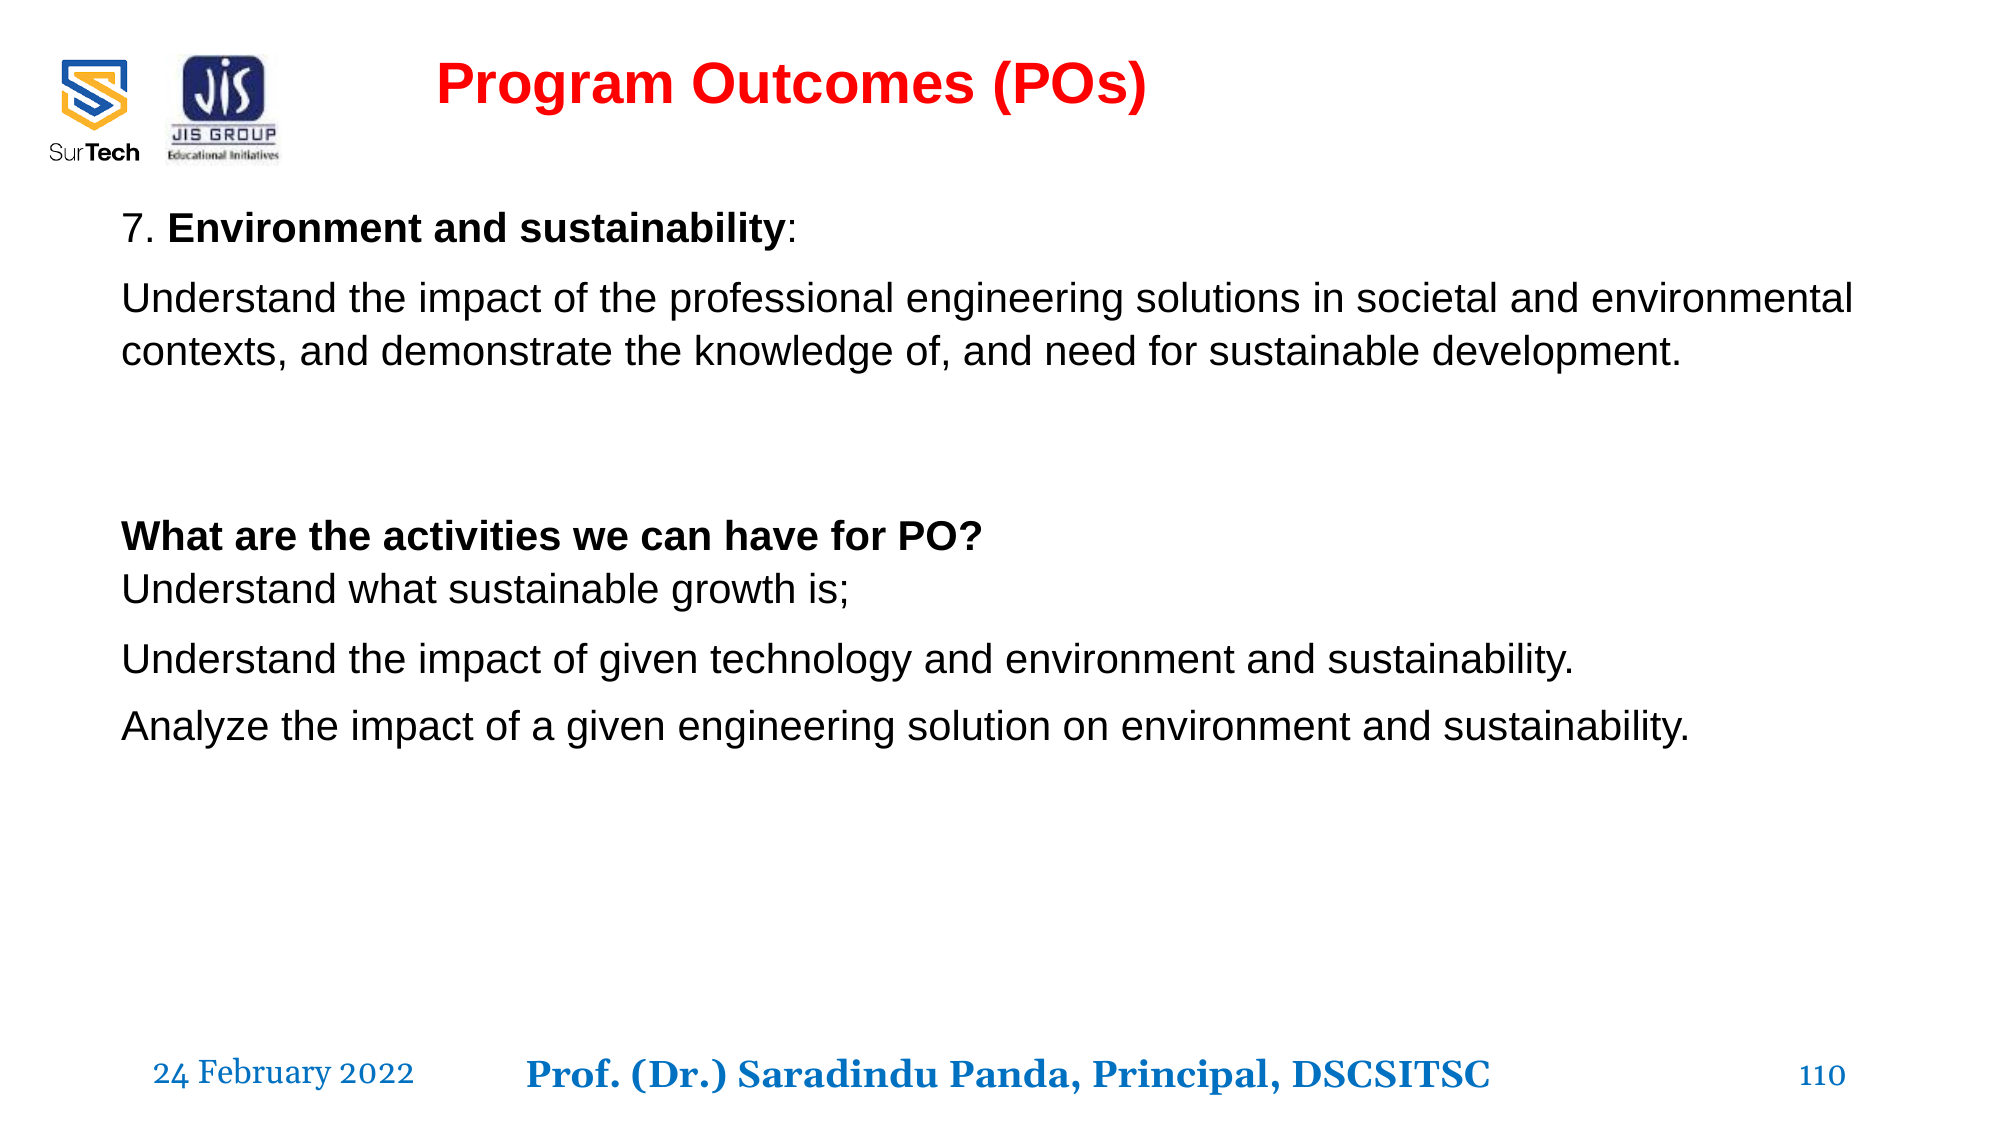

Program Outcomes (POs)
7. Environment and sustainability:
Understand the impact of the professional engineering solutions in societal and environmental contexts, and demonstrate the knowledge of, and need for sustainable development.
What are the activities we can have for PO?
Understand what sustainable growth is;
Understand the impact of given technology and environment and sustainability.
Analyze the impact of a given engineering solution on environment and sustainability.
24 February 2022
Prof. (Dr.) Saradindu Panda, Principal, DSCSITSC
110